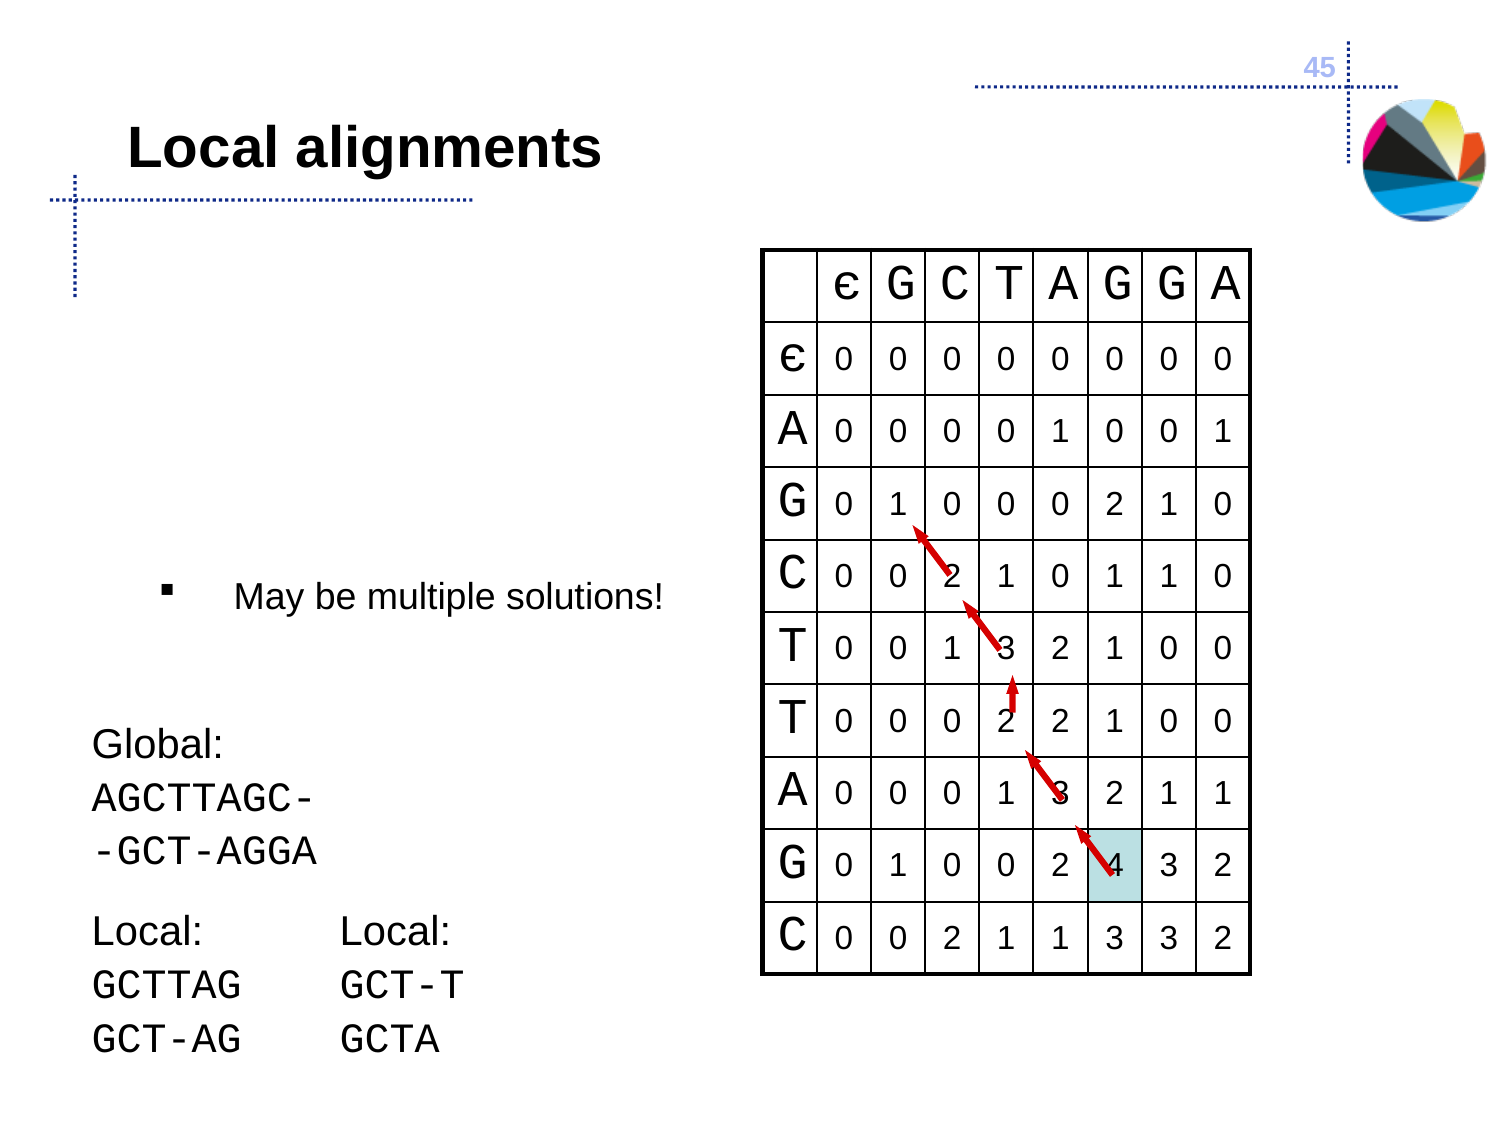

45
# Local alignments

May be multiple solutions!

|  | є | G | C | T | A | G | G | A |
| --- | --- | --- | --- | --- | --- | --- | --- | --- |
| є | 0 | 0 | 0 | 0 | 0 | 0 | 0 | 0 |
| A | 0 | 0 | 0 | 0 | 1 | 0 | 0 | 1 |
| G | 0 | 1 | 0 | 0 | 0 | 2 | 1 | 0 |
| C | 0 | 0 | 2 | 1 | 0 | 1 | 1 | 0 |
| T | 0 | 0 | 1 | 3 | 2 | 1 | 0 | 0 |
| T | 0 | 0 | 0 | 2 | 2 | 1 | 0 | 0 |
| A | 0 | 0 | 0 | 1 | 3 | 2 | 1 | 1 |
| G | 0 | 1 | 0 | 0 | 2 | 4 | 3 | 2 |
| C | 0 | 0 | 2 | 1 | 1 | 3 | 3 | 2 |

Global:
AGCTTAGC-
-GCT-AGGA

Local:
GCTTAG
GCT-AG
Local:
GCT-T
GCTA